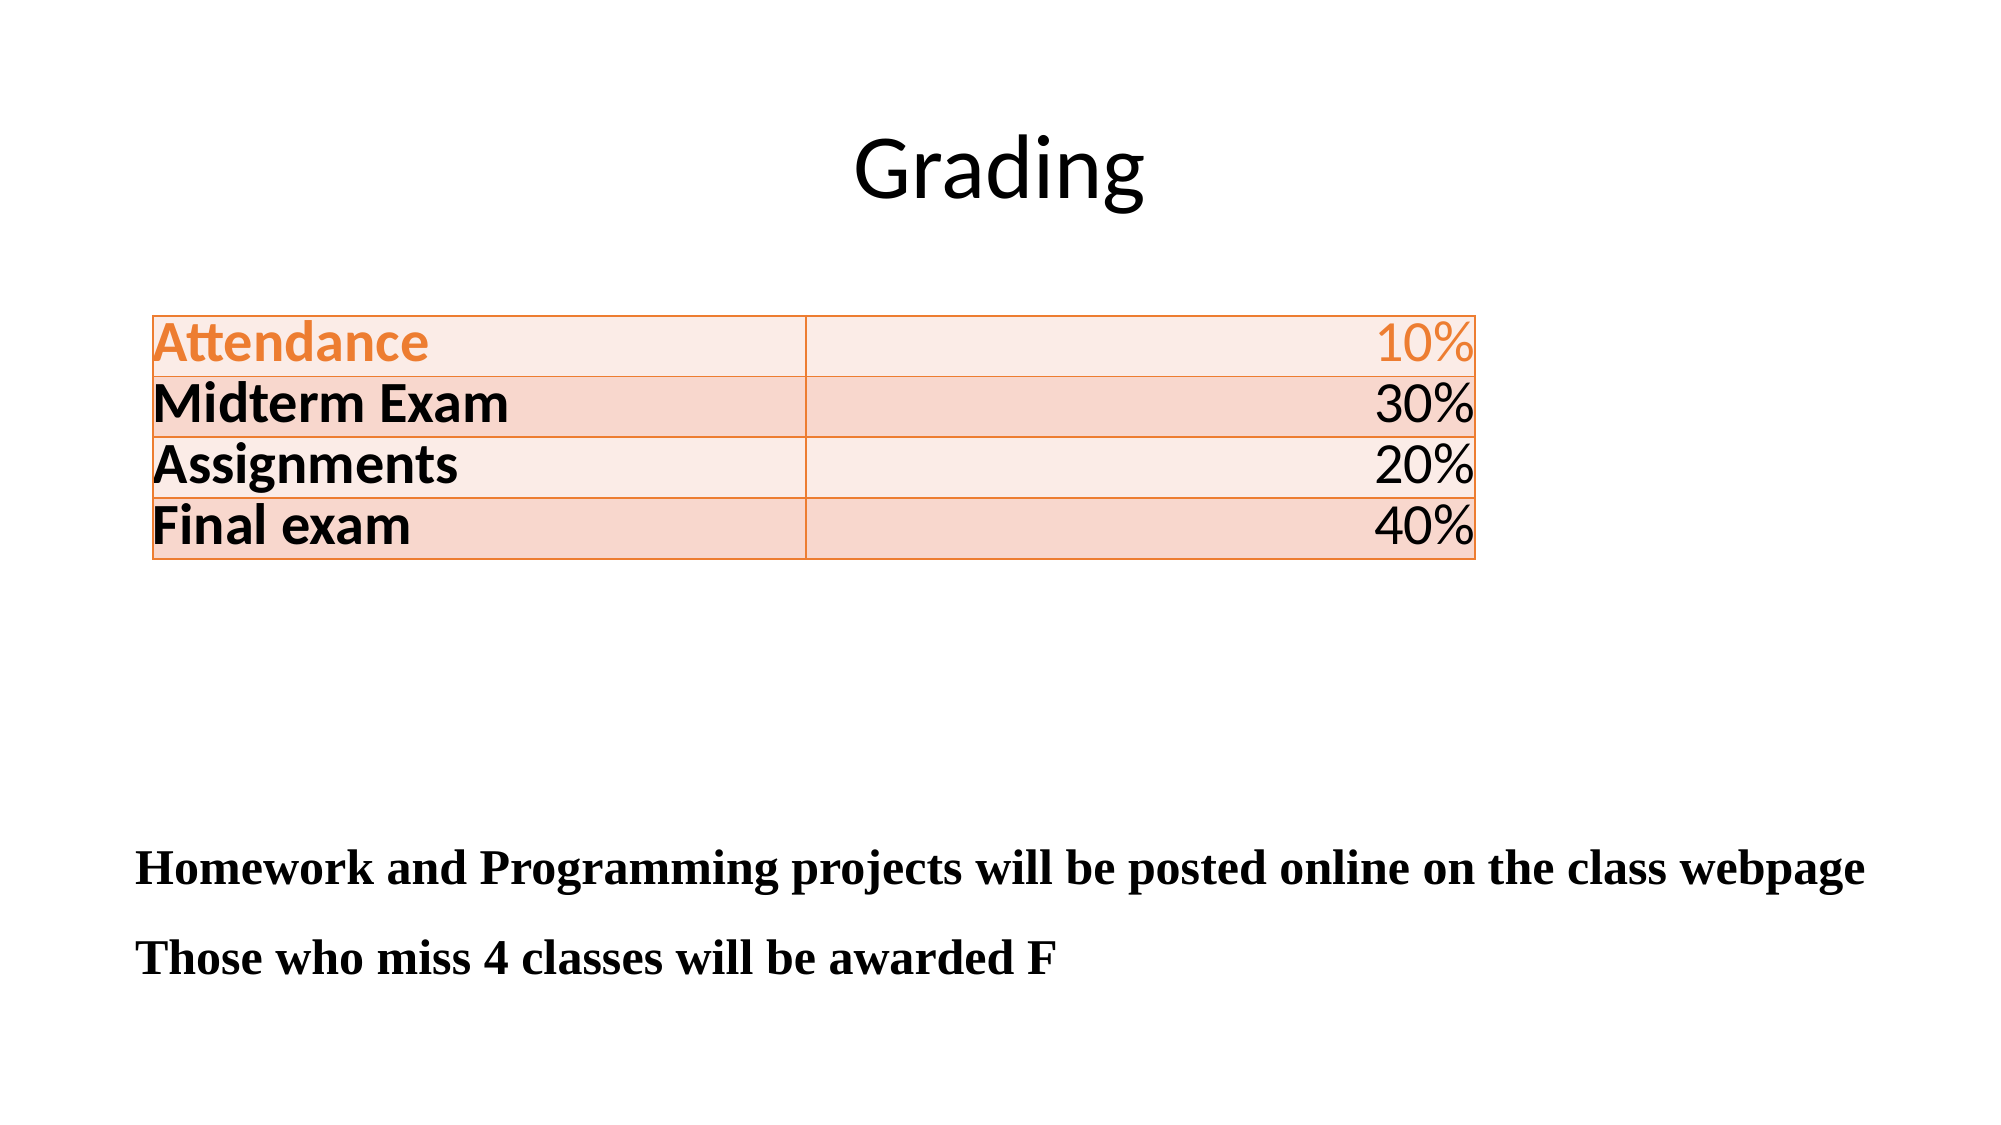

# Grading
| Attendance | 10% |
| --- | --- |
| Midterm Exam | 30% |
| Assignments | 20% |
| Final exam | 40% |
Homework and Programming projects will be posted online on the class webpage
Those who miss 4 classes will be awarded F